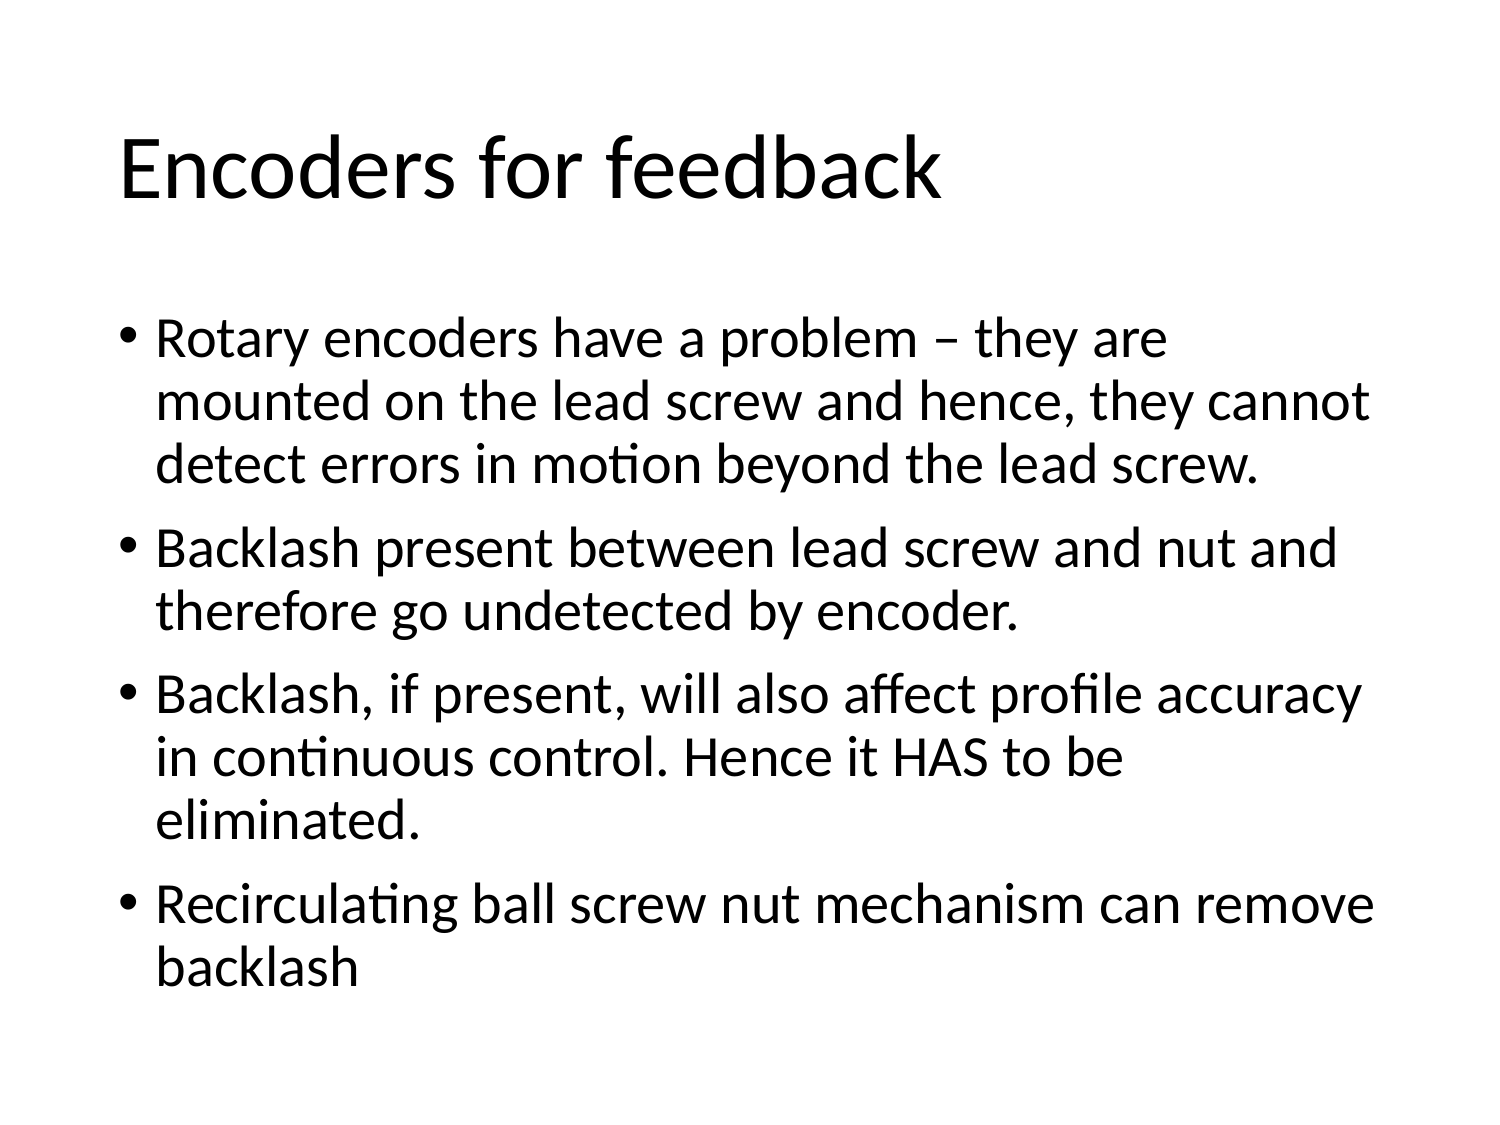

# Encoders for feedback
Rotary encoders have a problem – they are mounted on the lead screw and hence, they cannot detect errors in motion beyond the lead screw.
Backlash present between lead screw and nut and therefore go undetected by encoder.
Backlash, if present, will also affect profile accuracy in continuous control. Hence it HAS to be eliminated.
Recirculating ball screw nut mechanism can remove backlash